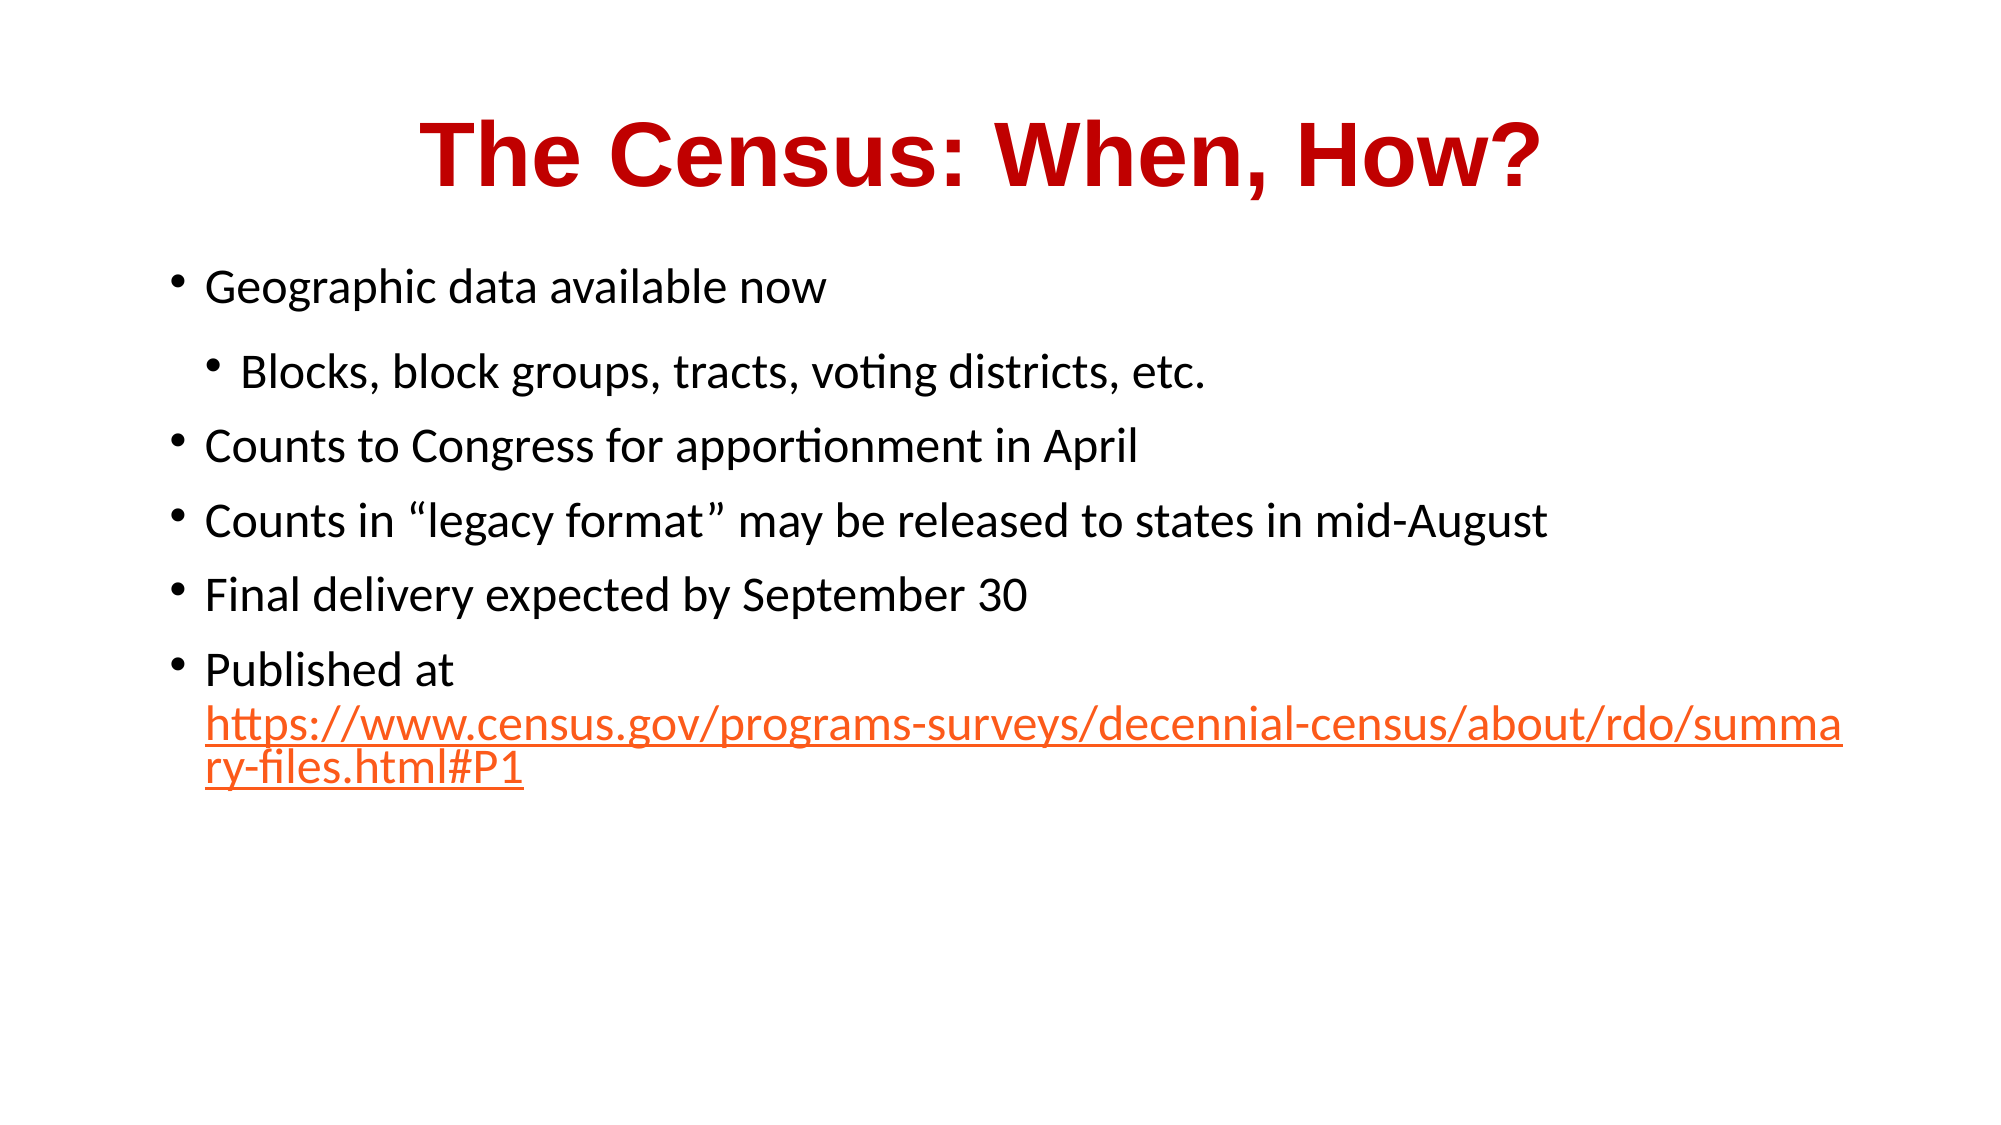

The Census: When, How?
Geographic data available now
Blocks, block groups, tracts, voting districts, etc.
Counts to Congress for apportionment in April
Counts in “legacy format” may be released to states in mid-August
Final delivery expected by September 30
Published at https://www.census.gov/programs-surveys/decennial-census/about/rdo/summary-files.html#P1